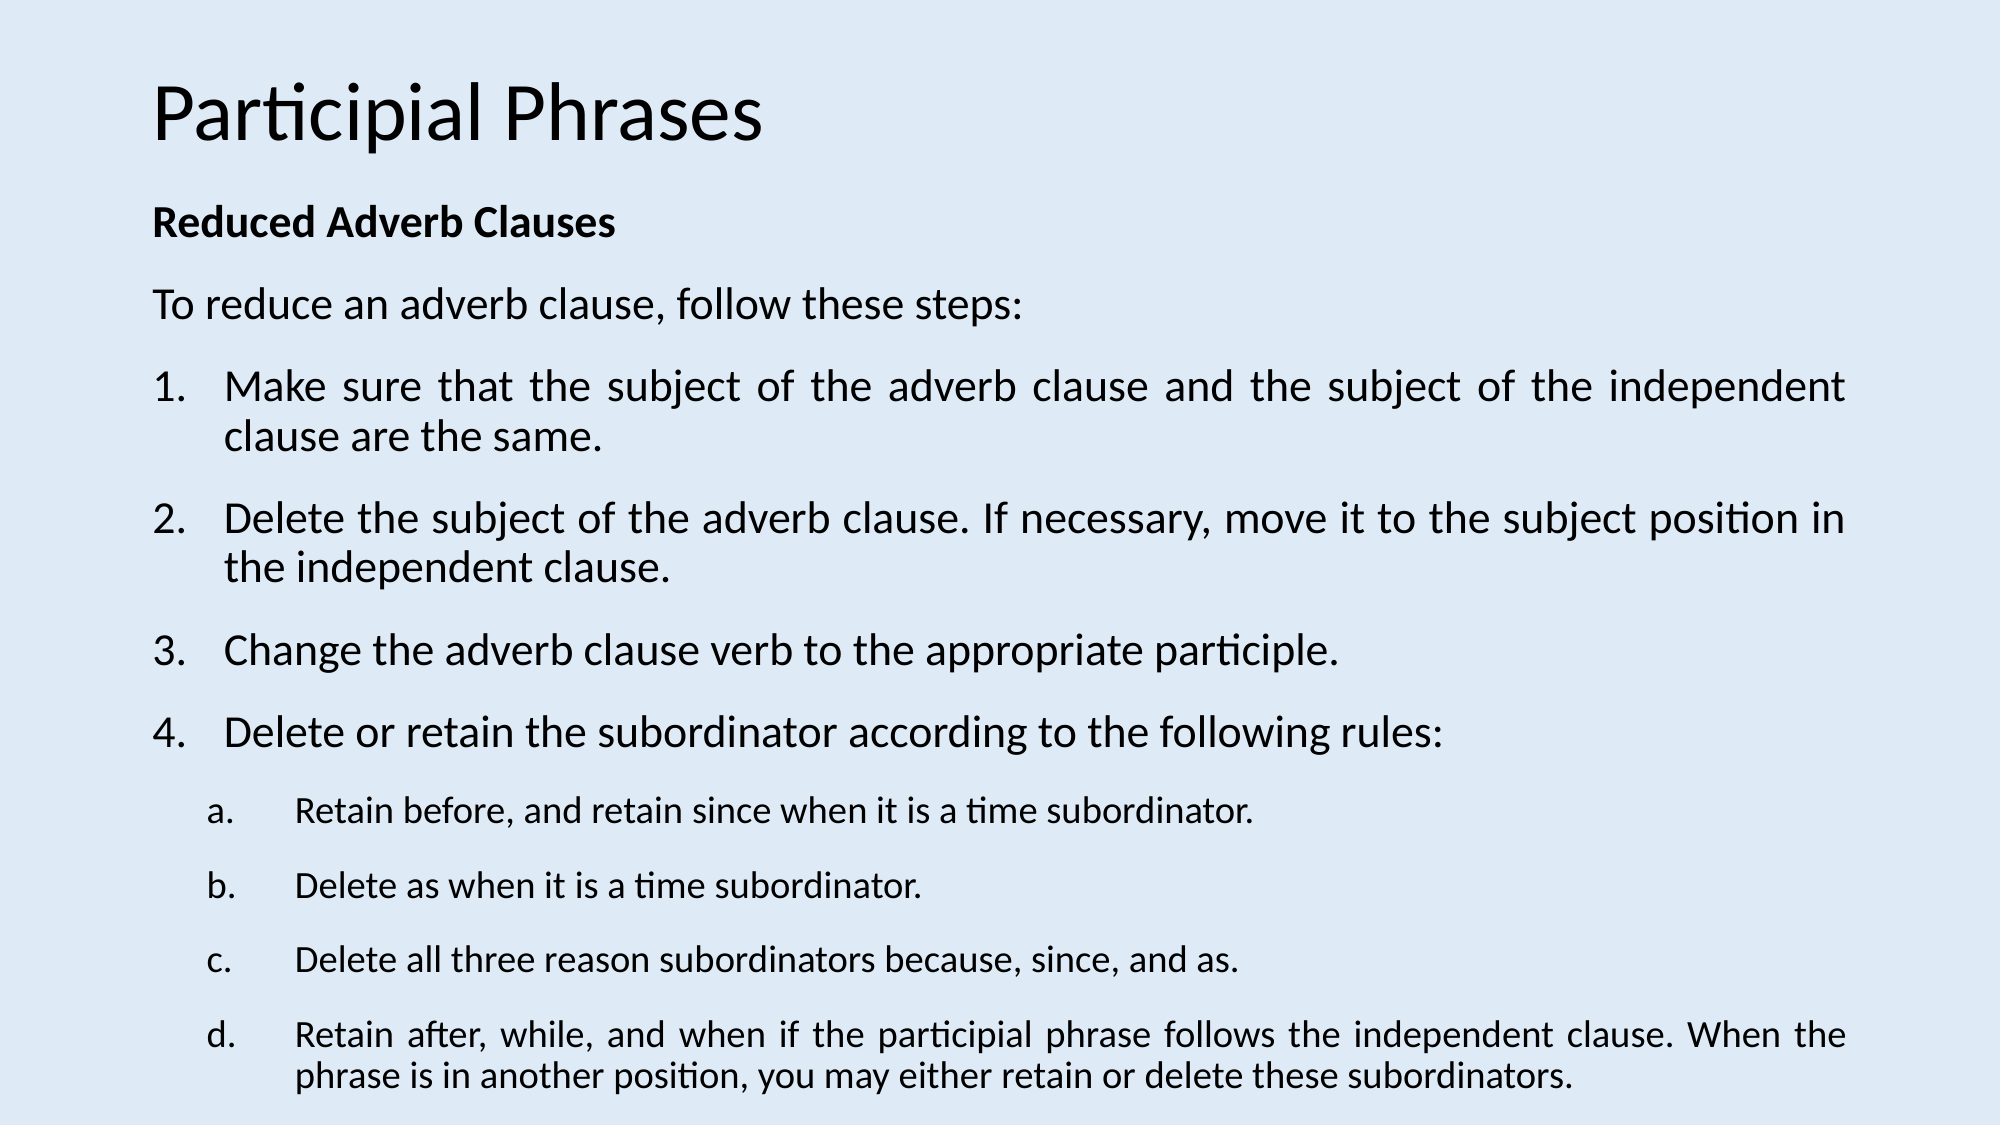

# Participial Phrases
Reduced Adverb Clauses
To reduce an adverb clause, follow these steps:
Make sure that the subject of the adverb clause and the subject of the independent clause are the same.
Delete the subject of the adverb clause. If necessary, move it to the subject position in the independent clause.
Change the adverb clause verb to the appropriate participle.
Delete or retain the subordinator according to the following rules:
Retain before, and retain since when it is a time subordinator.
Delete as when it is a time subordinator.
Delete all three reason subordinators because, since, and as.
Retain after, while, and when if the participial phrase follows the independent clause. When the phrase is in another position, you may either retain or delete these subordinators.